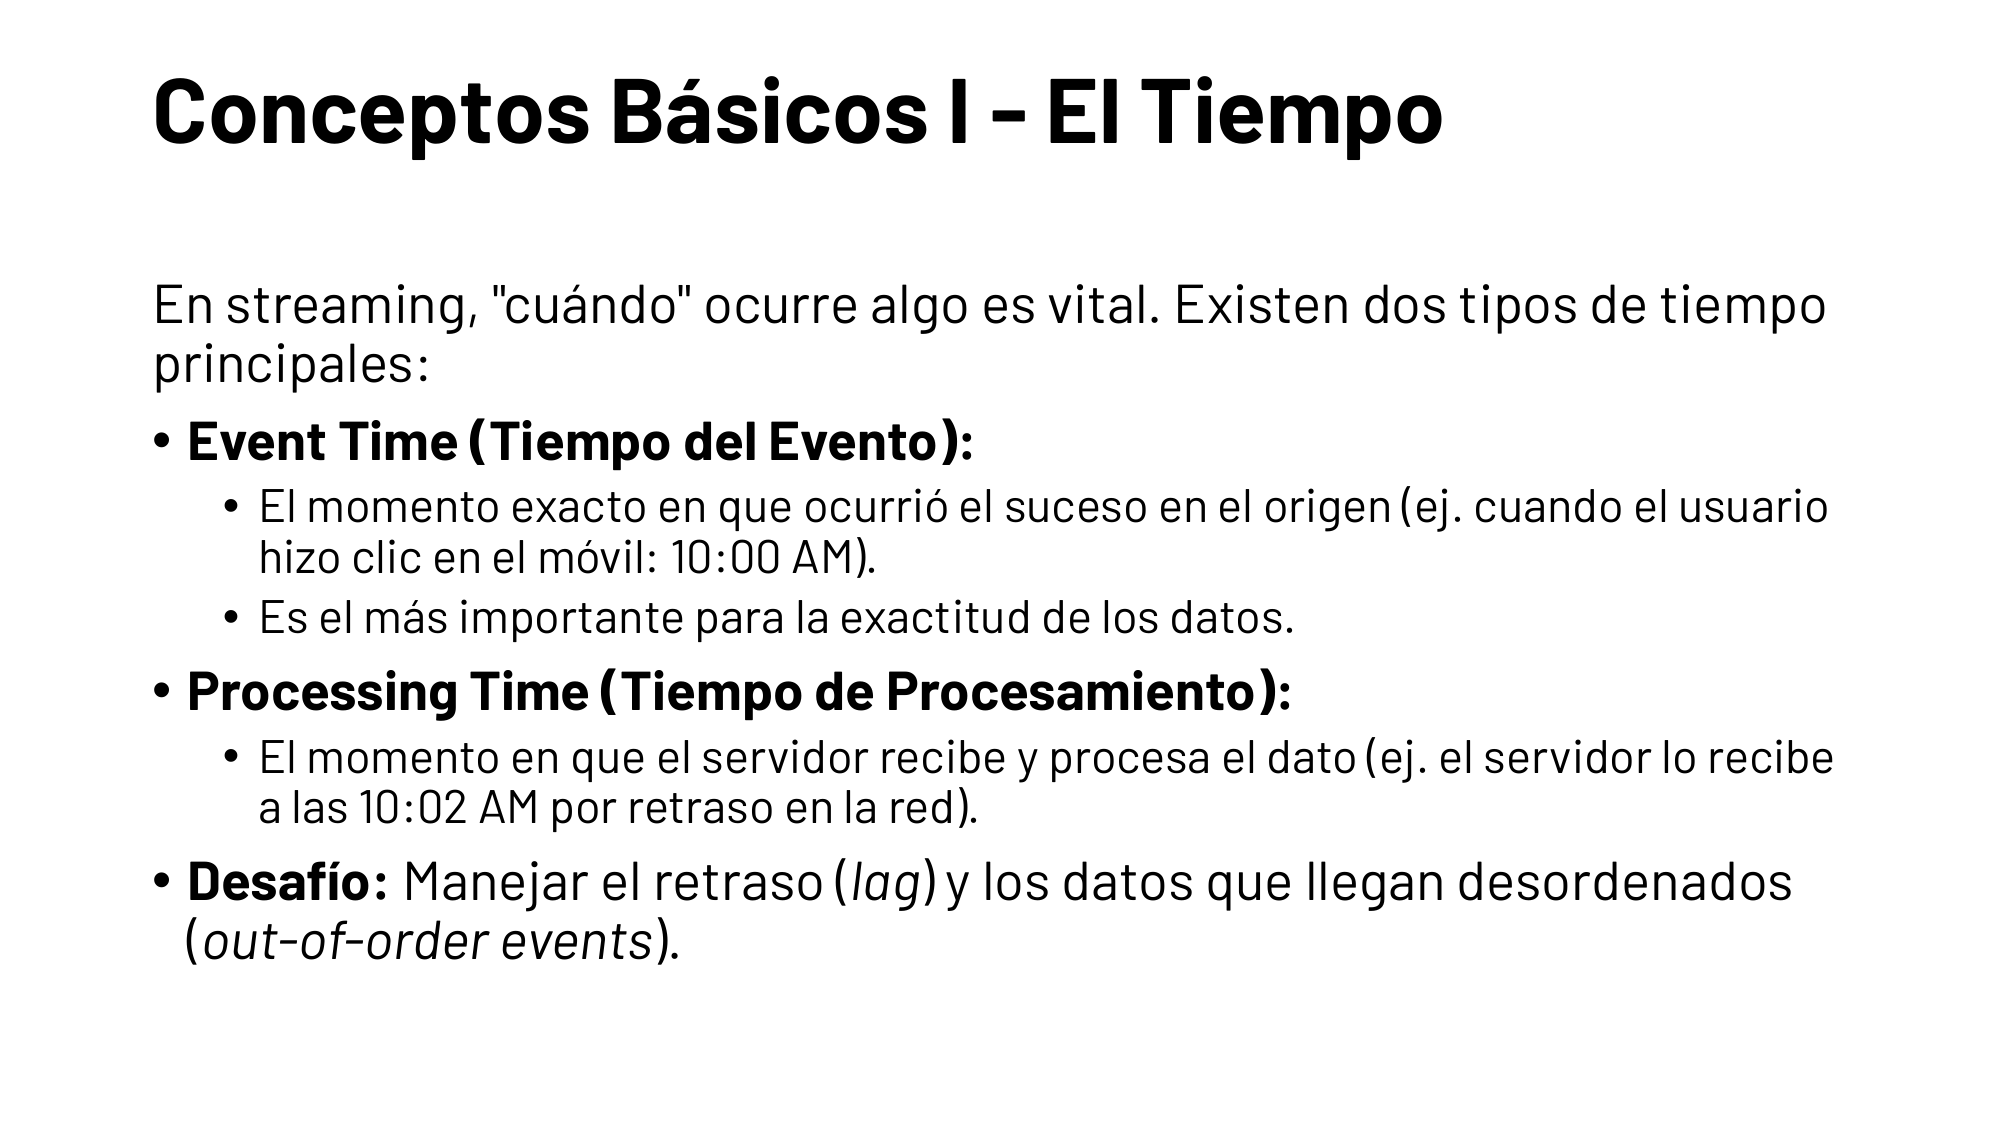

# Conceptos Básicos I - El Tiempo
En streaming, "cuándo" ocurre algo es vital. Existen dos tipos de tiempo principales:
Event Time (Tiempo del Evento):
El momento exacto en que ocurrió el suceso en el origen (ej. cuando el usuario hizo clic en el móvil: 10:00 AM).
Es el más importante para la exactitud de los datos.
Processing Time (Tiempo de Procesamiento):
El momento en que el servidor recibe y procesa el dato (ej. el servidor lo recibe a las 10:02 AM por retraso en la red).
Desafío: Manejar el retraso (lag) y los datos que llegan desordenados (out-of-order events).